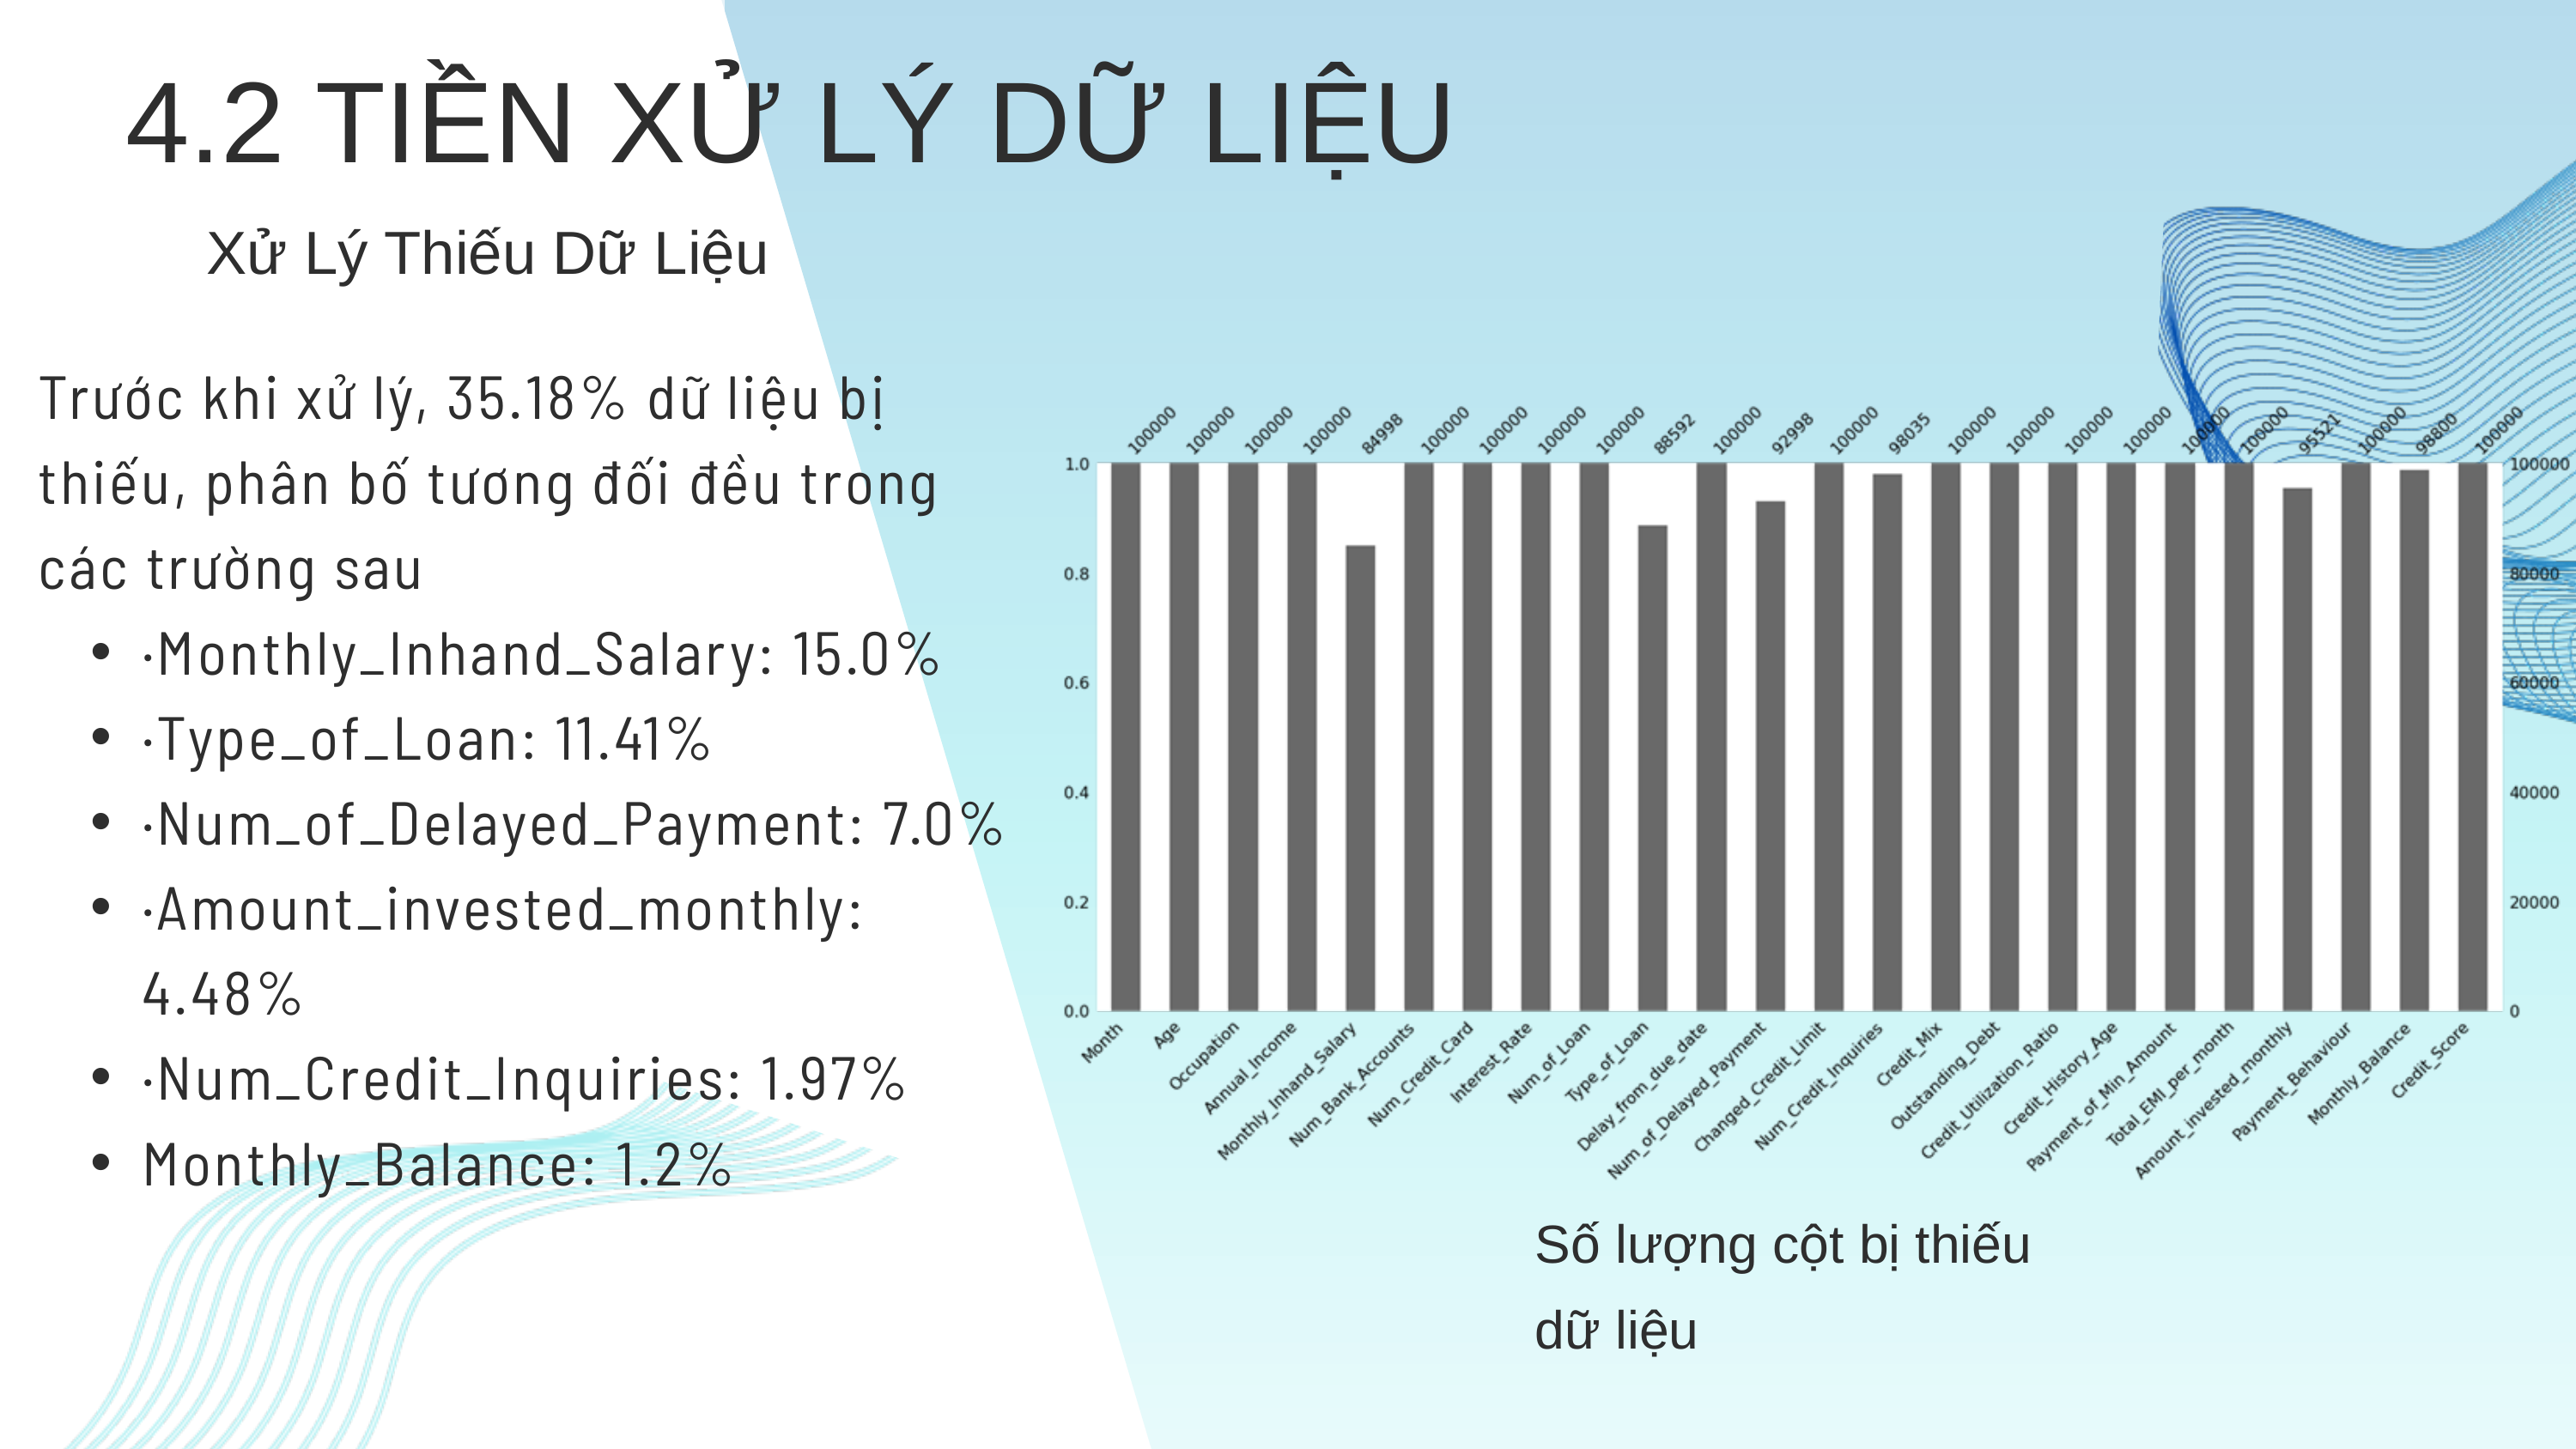

4.2 TIỀN XỬ LÝ DỮ LIỆU

Xử Lý Thiếu Dữ Liệu
Trước khi xử lý, 35.18% dữ liệu bị thiếu, phân bố tương đối đều trong các trường sau
·Monthly_Inhand_Salary: 15.0%
·Type_of_Loan: 11.41%
·Num_of_Delayed_Payment: 7.0%
·Amount_invested_monthly: 4.48%
·Num_Credit_Inquiries: 1.97%
Monthly_Balance: 1.2%

Số lượng cột bị thiếu dữ liệu